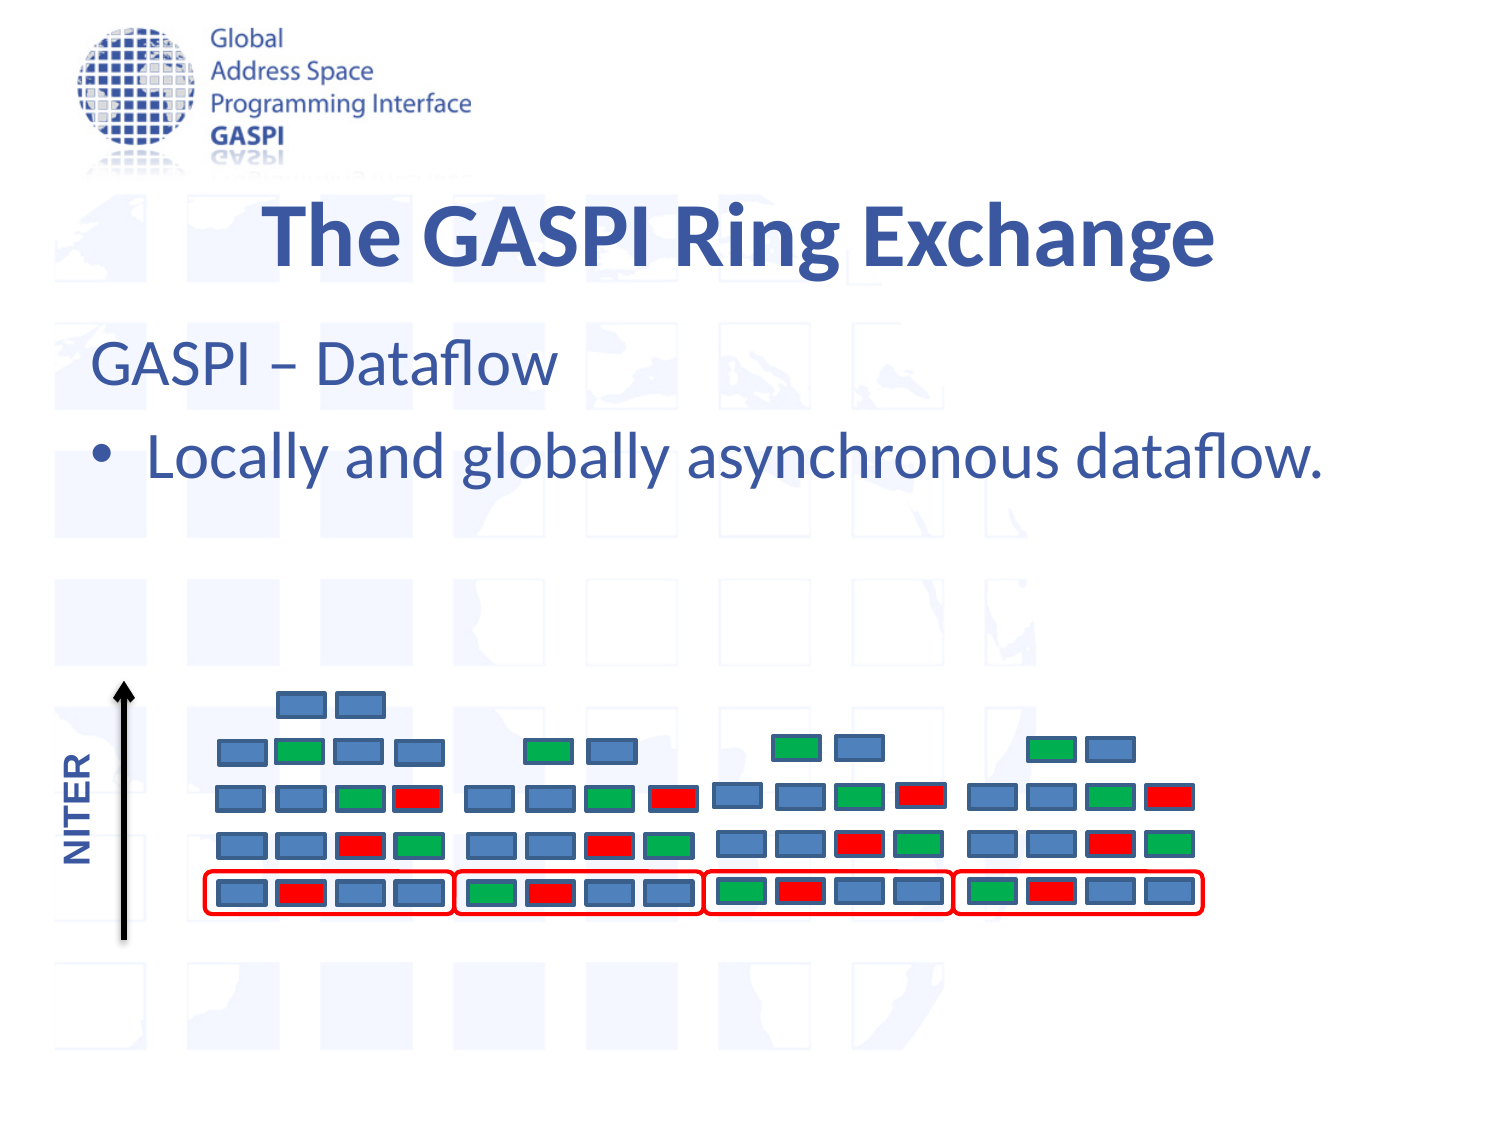

The GASPI Ring Exchange
GASPI – Dataflow
Locally and globally asynchronous dataflow.

NITER